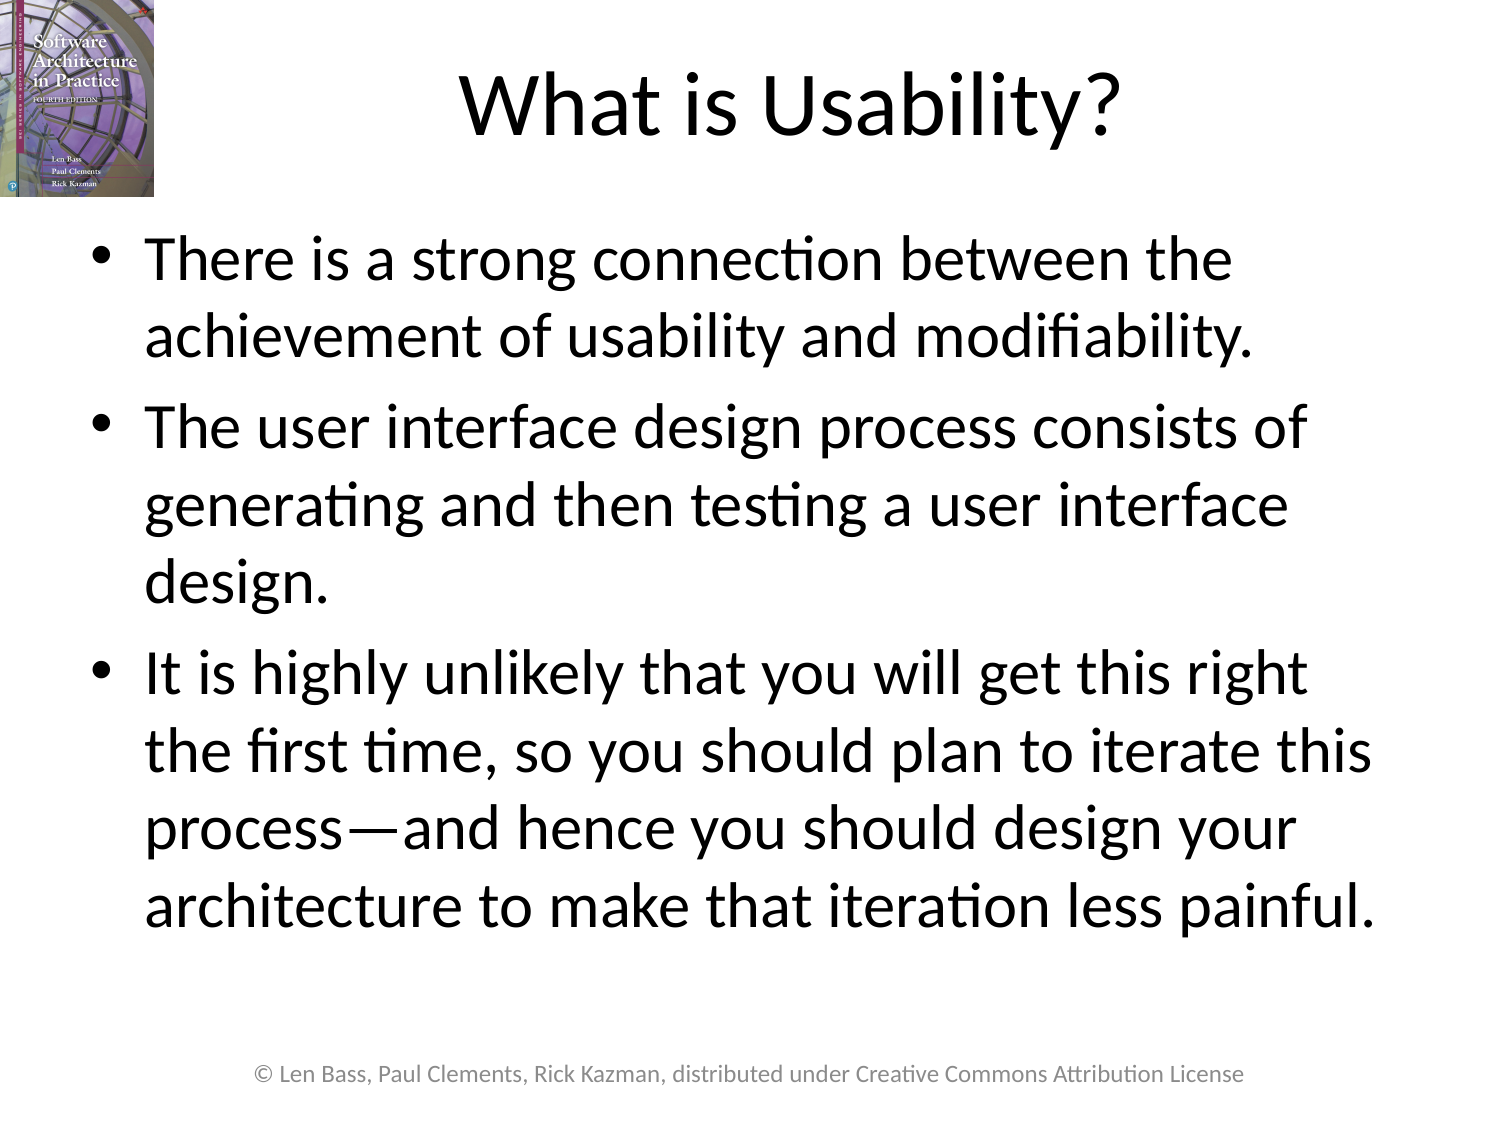

# What is Usability?
There is a strong connection between the achievement of usability and modifiability.
The user interface design process consists of generating and then testing a user interface design.
It is highly unlikely that you will get this right the first time, so you should plan to iterate this process—and hence you should design your architecture to make that iteration less painful.
© Len Bass, Paul Clements, Rick Kazman, distributed under Creative Commons Attribution License